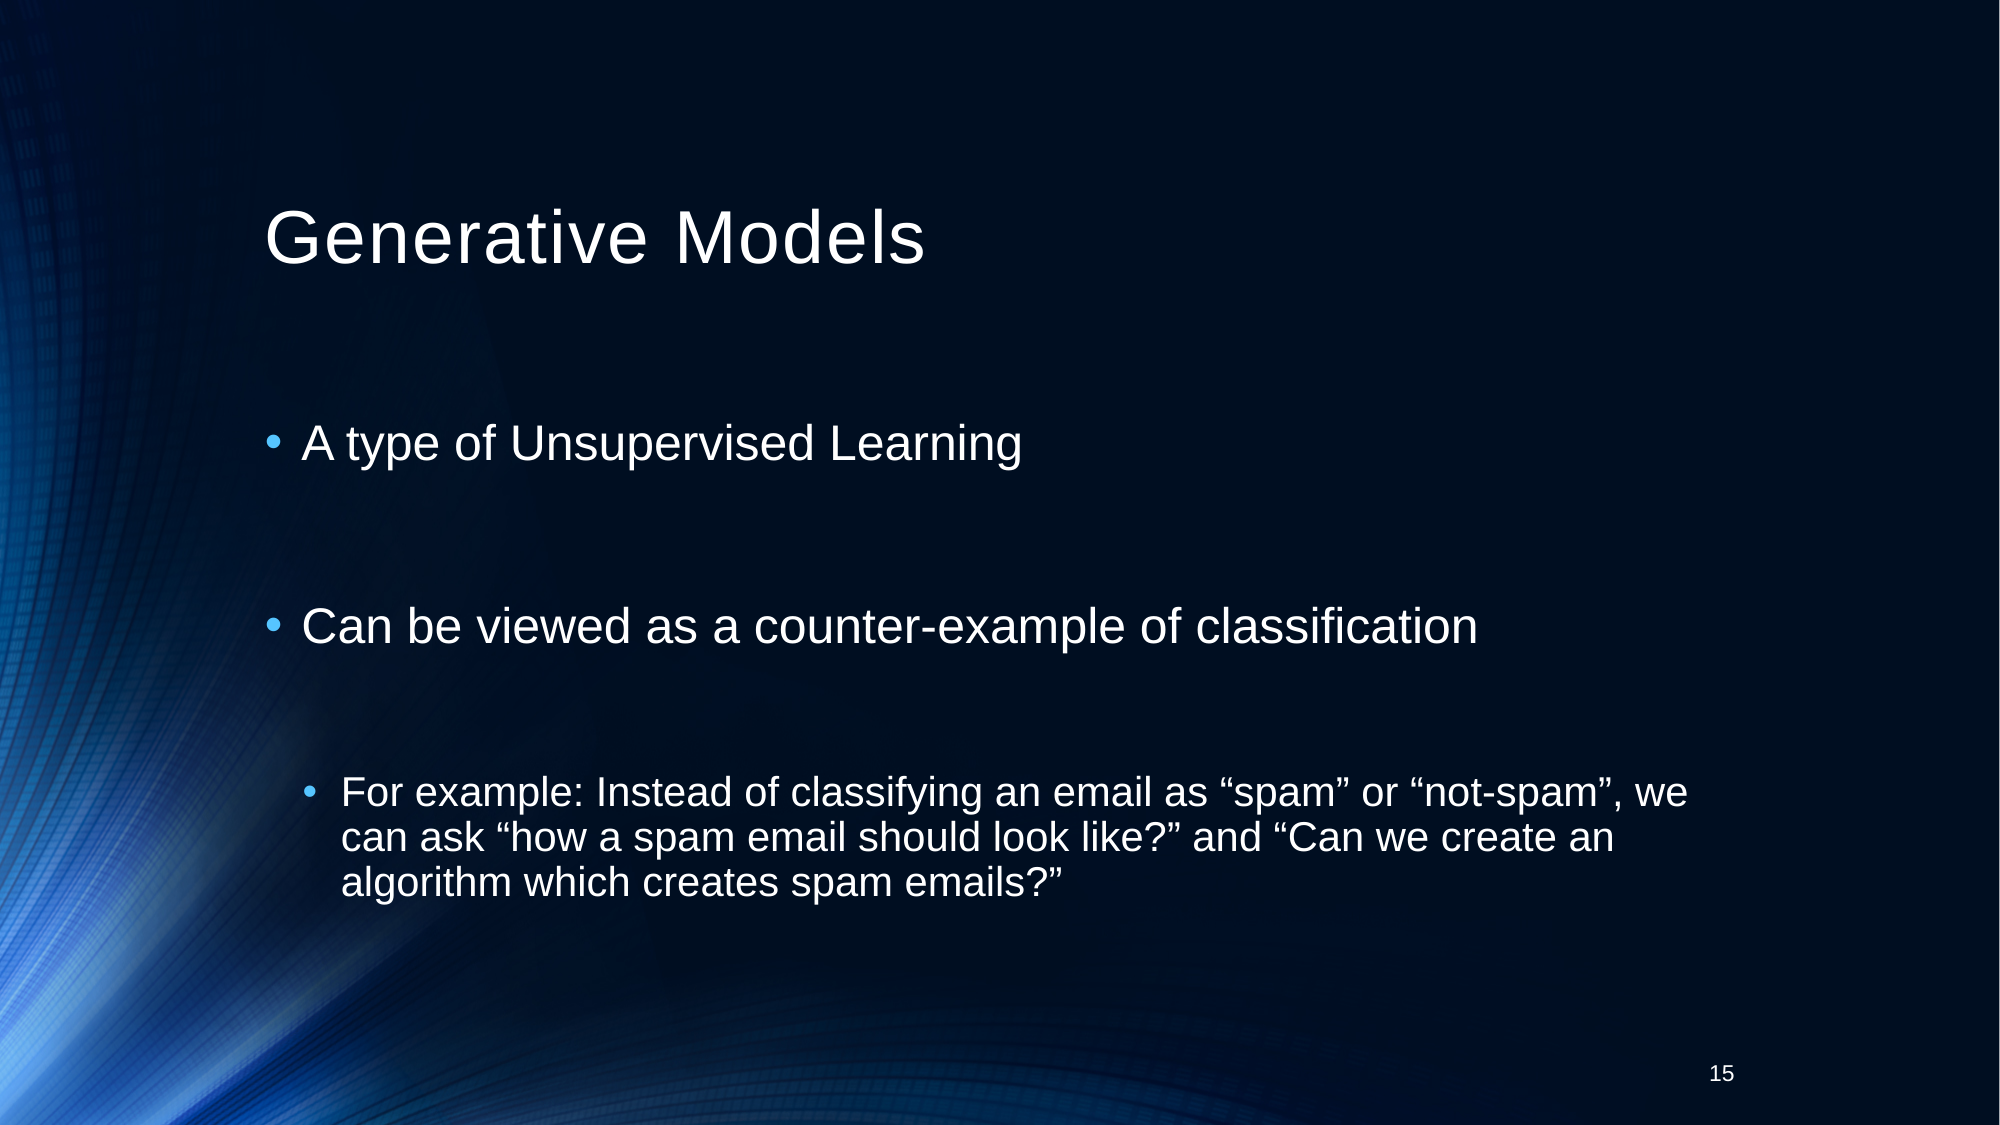

# Generative Models

A type of Unsupervised Learning

Can be viewed as a counter-example of classification

For example: Instead of classifying an email as “spam” or “not-spam”, we can ask “how a spam email should look like?” and “Can we create an algorithm which creates spam emails?”
15